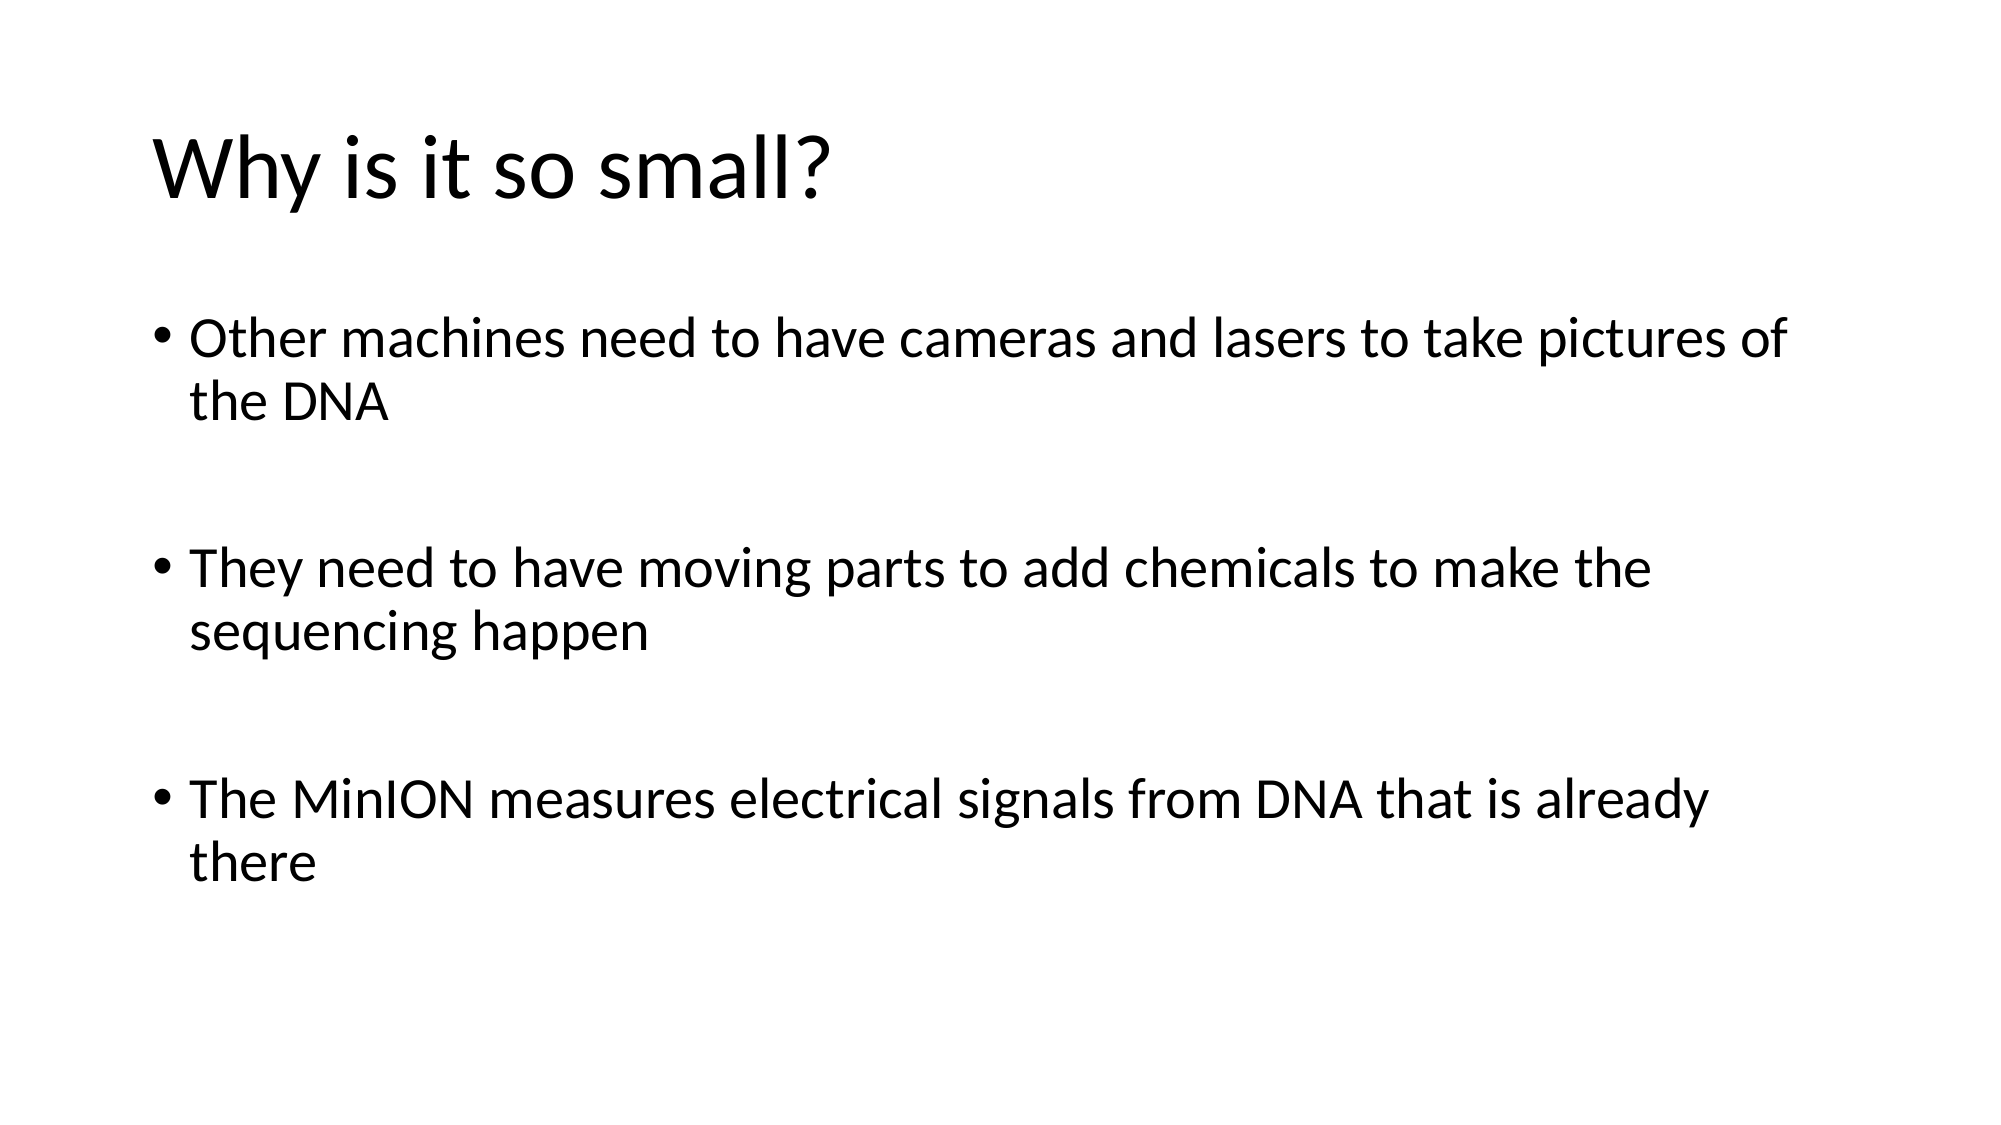

# Why is it so small?
Other machines need to have cameras and lasers to take pictures of the DNA

They need to have moving parts to add chemicals to make the sequencing happen

The MinION measures electrical signals from DNA that is already there